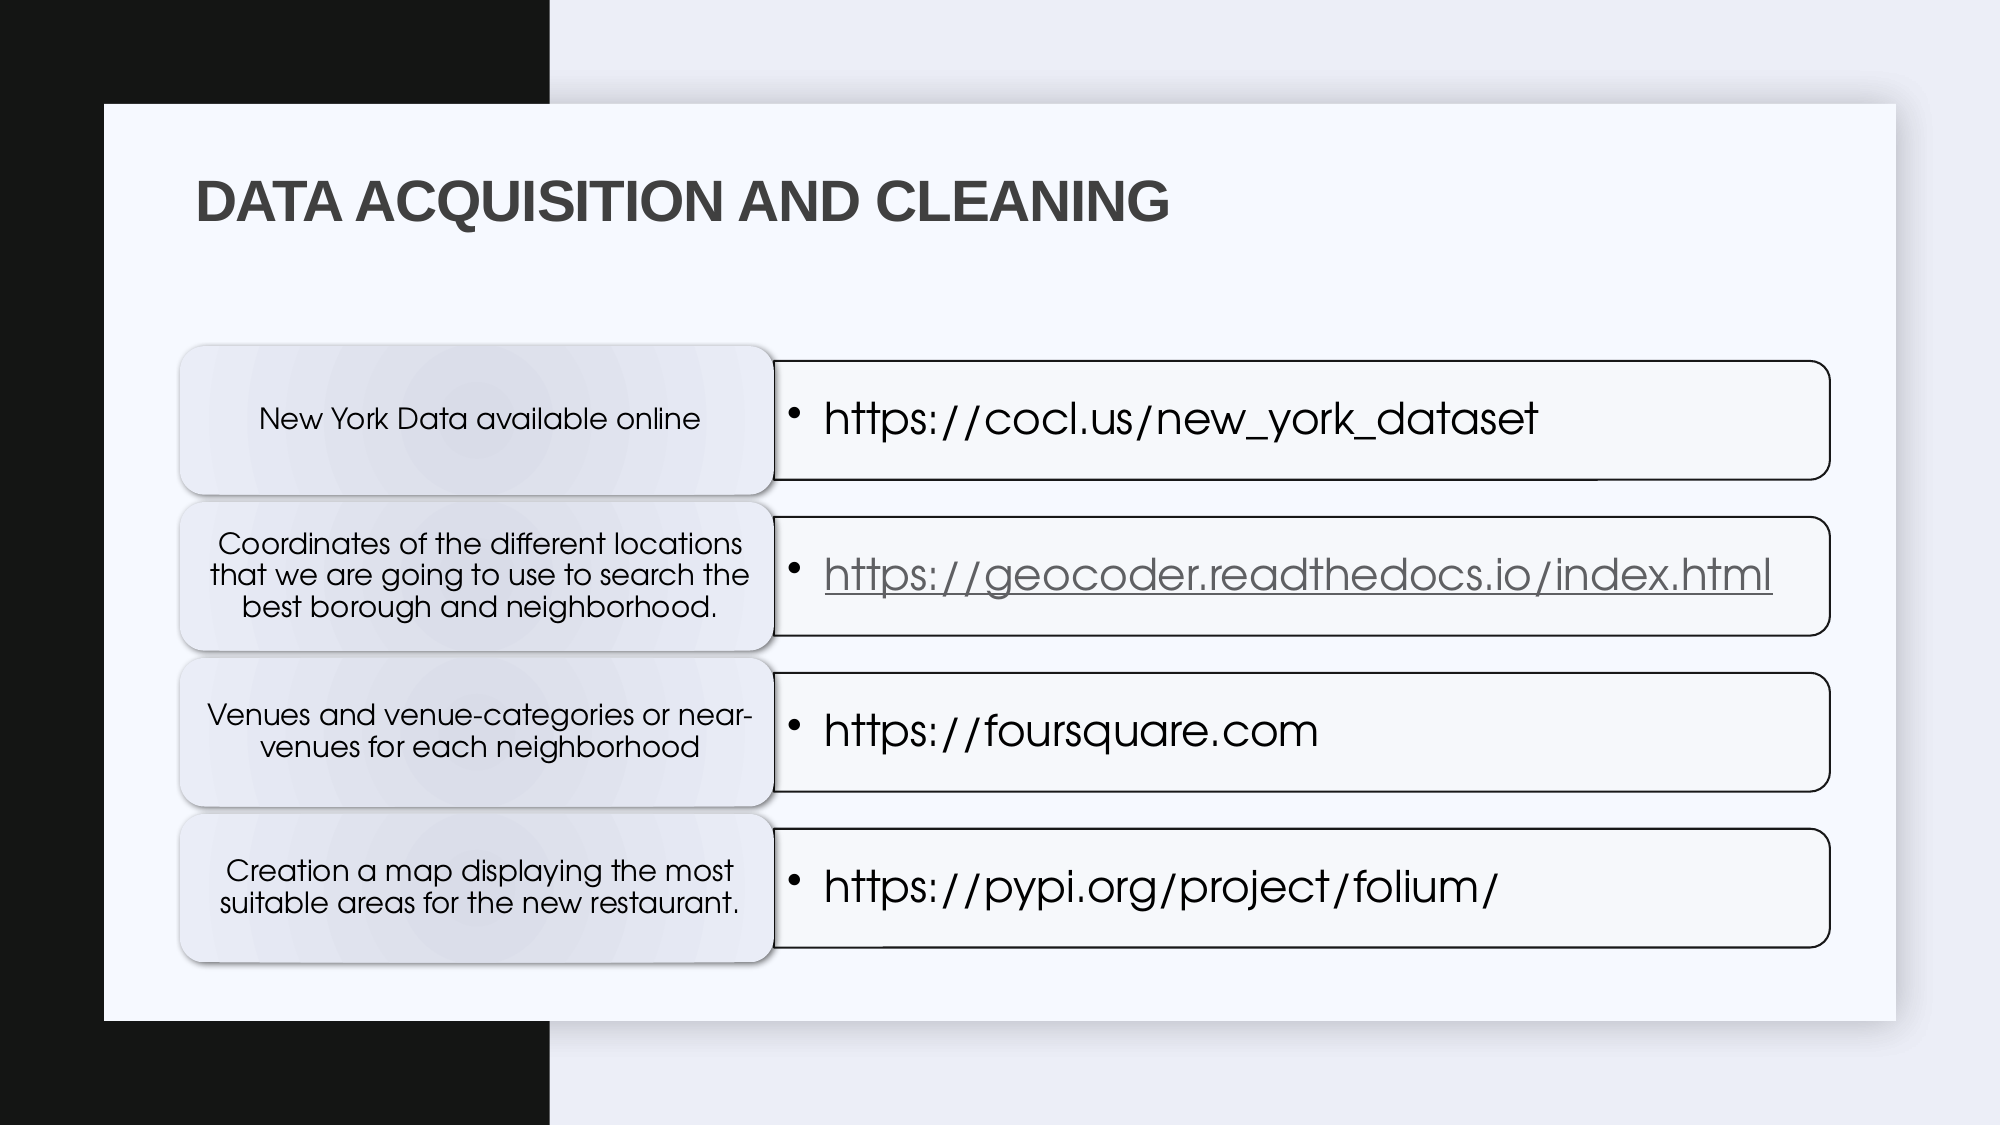

# DATA ACQUISITION AND CLEANING
https://cocl.us/new_york_dataset
New York Data available online
https://geocoder.readthedocs.io/index.html
Coordinates of the different locations that we are going to use to search the best borough and neighborhood.
https://foursquare.com
Venues and venue-categories or near-venues for each neighborhood
https://pypi.org/project/folium/
Creation a map displaying the most suitable areas for the new restaurant.